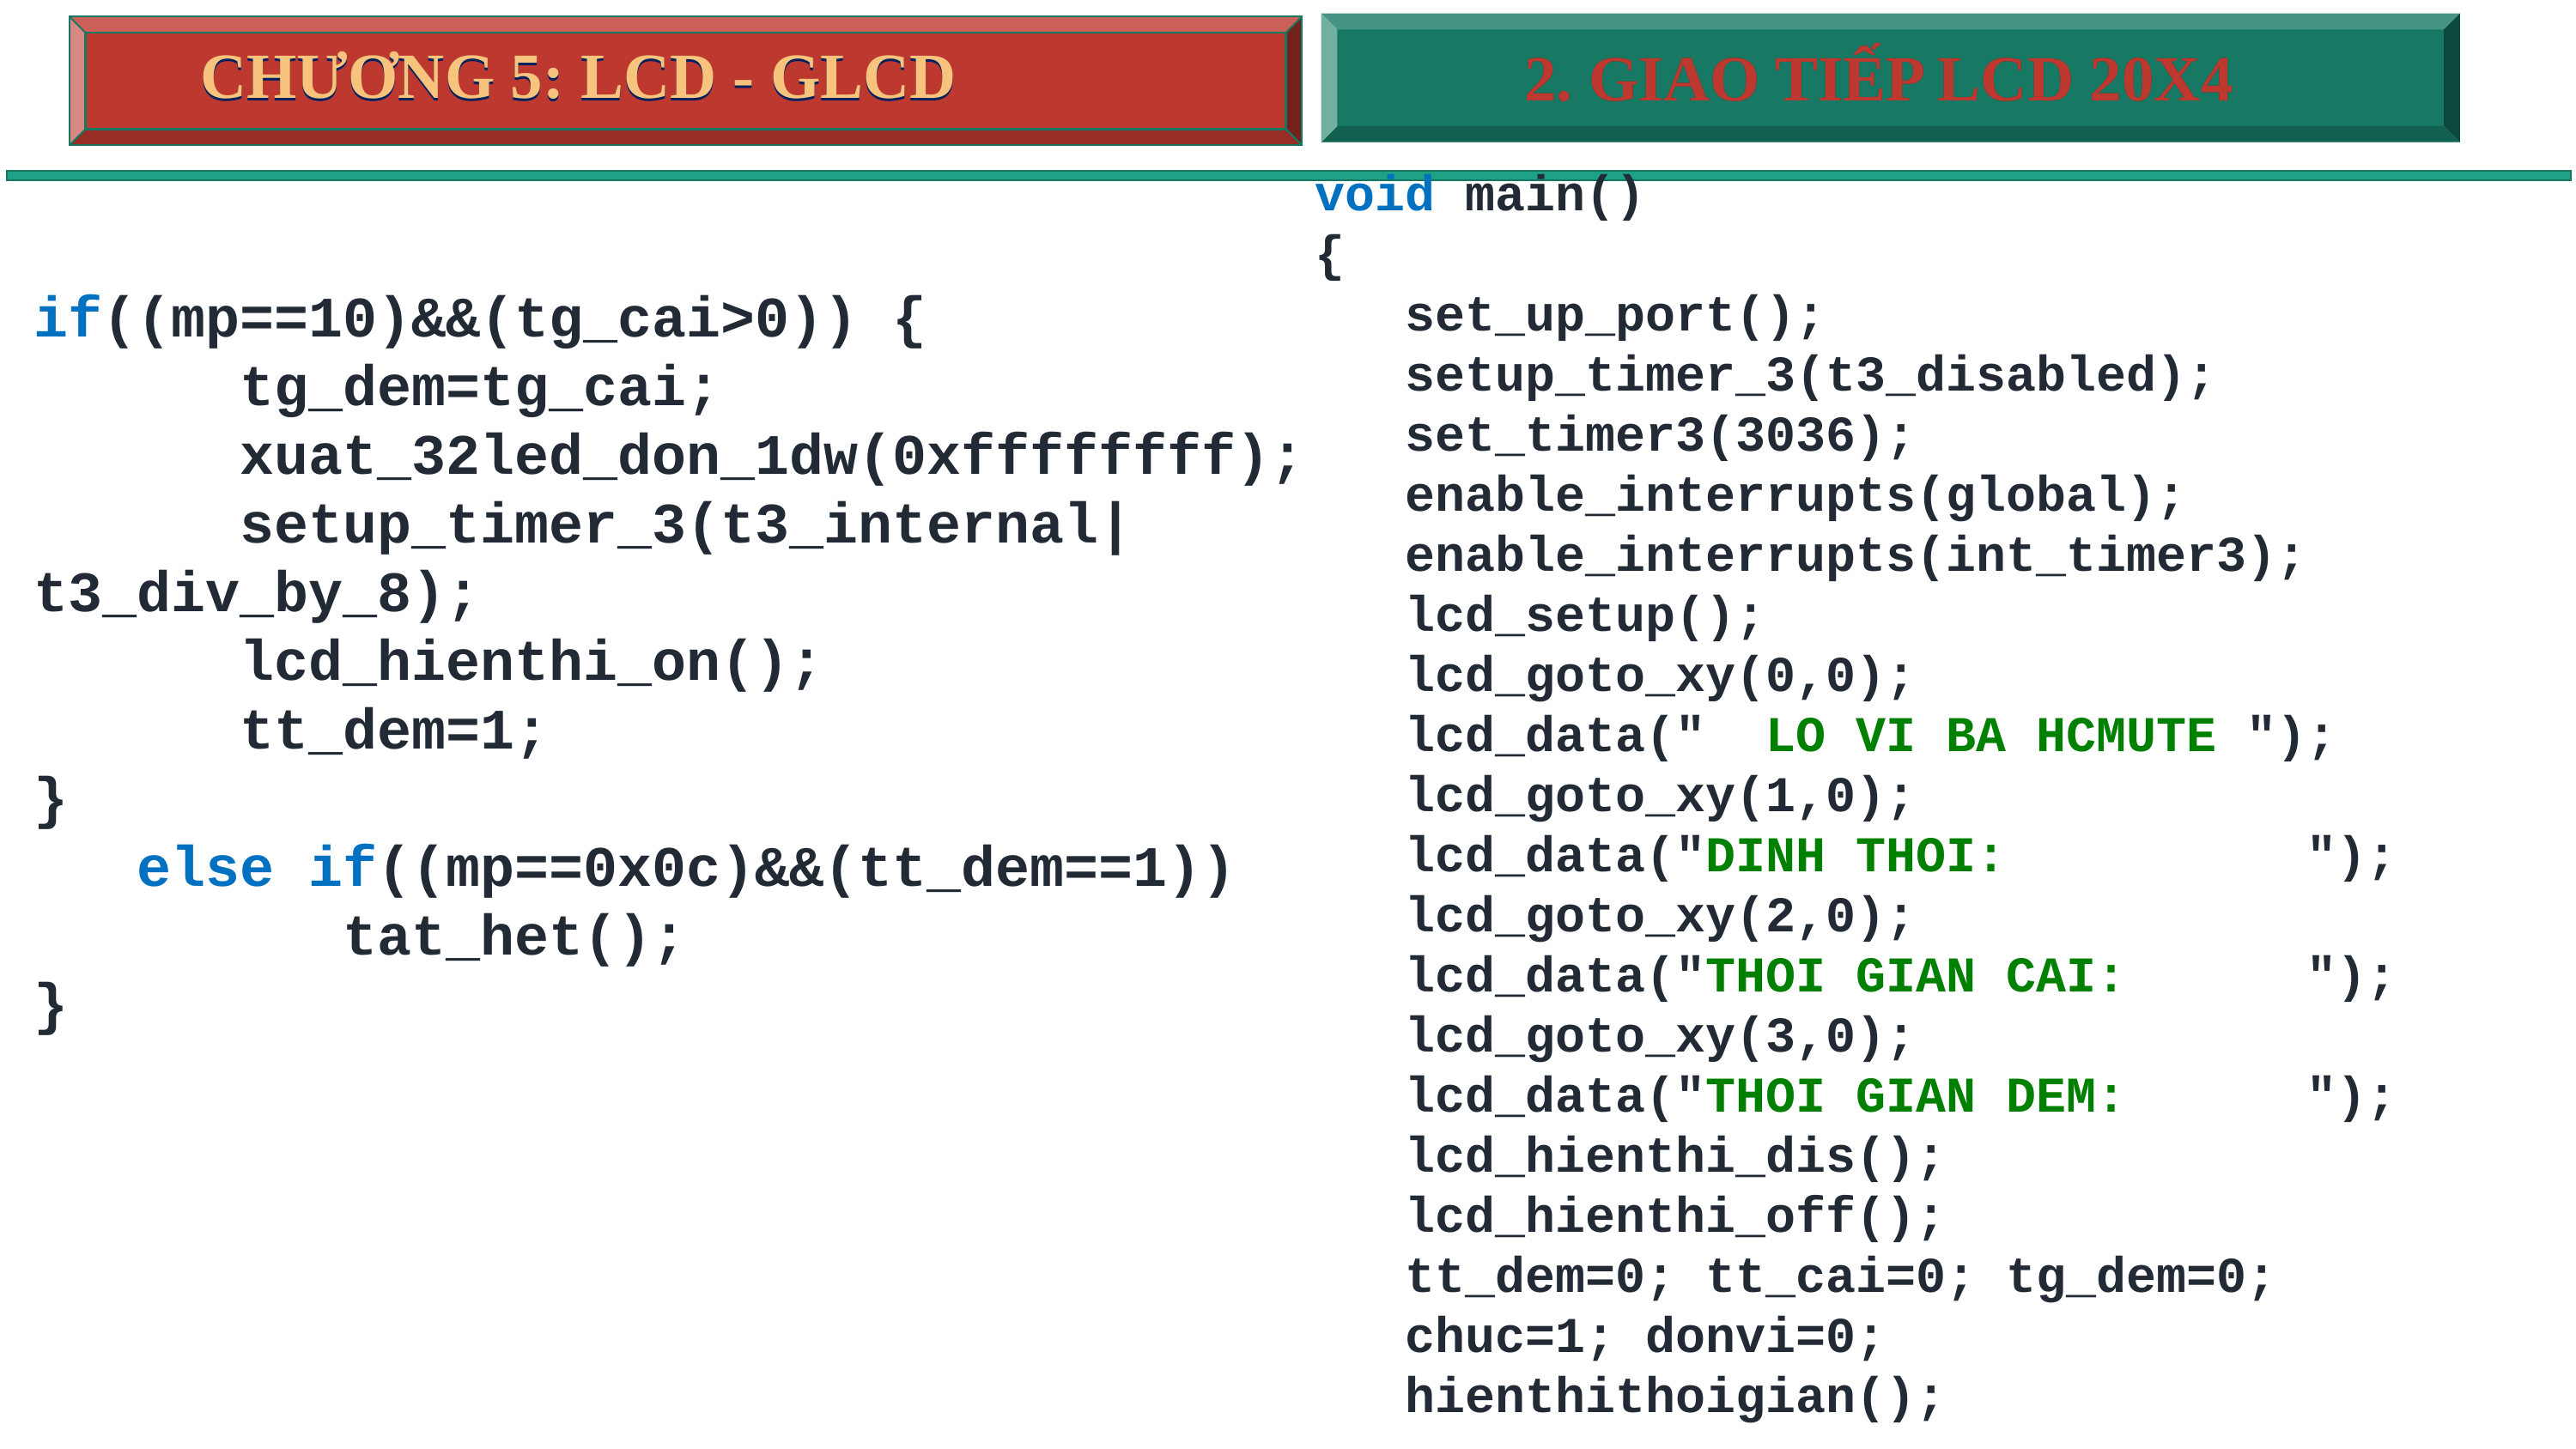

CHƯƠNG 5: LCD - GLCD
CHƯƠNG 5: LCD - GLCD
2. GIAO TIẾP LCD 20X4
2. GIAO TIẾP LCD 20X4

void main()
{
   set_up_port();
   setup_timer_3(t3_disabled);
   set_timer3(3036);
   enable_interrupts(global);
   enable_interrupts(int_timer3);
   lcd_setup();
   lcd_goto_xy(0,0);
   lcd_data("  LO VI BA HCMUTE ");
   lcd_goto_xy(1,0);
   lcd_data("DINH THOI:          ");
   lcd_goto_xy(2,0);
   lcd_data("THOI GIAN CAI:      ");
   lcd_goto_xy(3,0);
   lcd_data("THOI GIAN DEM:      ");
   lcd_hienthi_dis();
   lcd_hienthi_off();
   tt_dem=0; tt_cai=0; tg_dem=0;
   chuc=1; donvi=0;
   hienthithoigian();
if((mp==10)&&(tg_cai>0)) {
      tg_dem=tg_cai;
      xuat_32led_don_1dw(0xffffffff);
      setup_timer_3(t3_internal|t3_div_by_8);
      lcd_hienthi_on();
      tt_dem=1;
}
   else if((mp==0x0c)&&(tt_dem==1))
         tat_het();
}